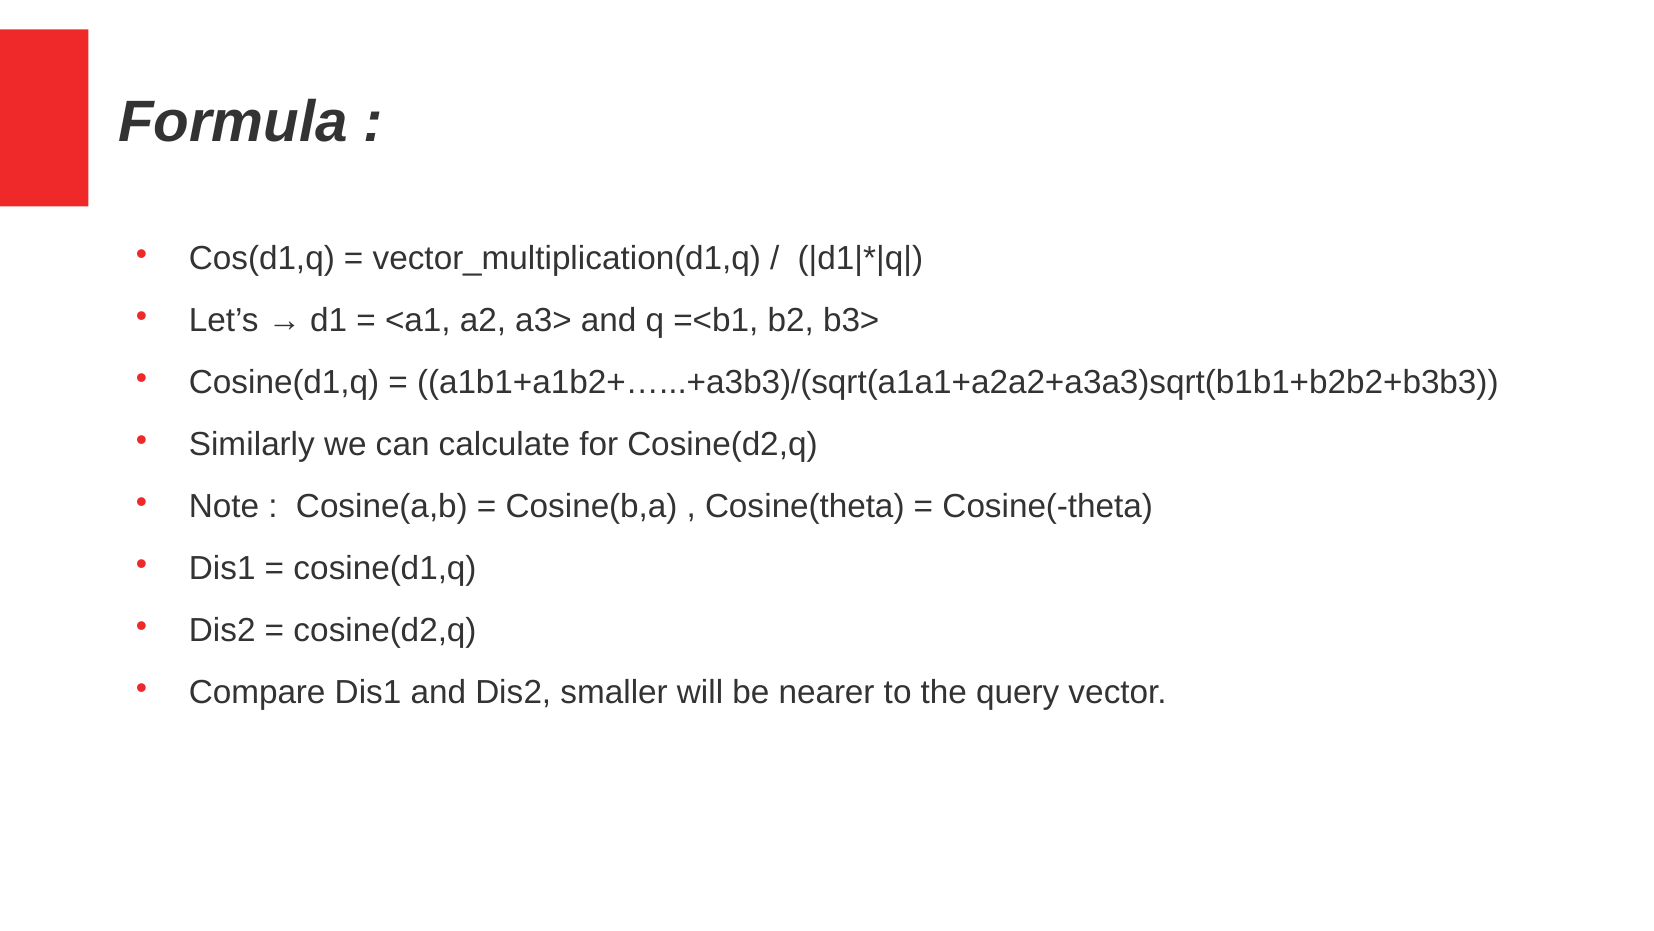

Formula :
Cos(d1,q) = vector_multiplication(d1,q) /  (|d1|*|q|)
Let’s → d1 = <a1, a2, a3> and q =<b1, b2, b3>
Cosine(d1,q) = ((a1b1+a1b2+…...+a3b3)/(sqrt(a1a1+a2a2+a3a3)sqrt(b1b1+b2b2+b3b3))
Similarly we can calculate for Cosine(d2,q)
Note :  Cosine(a,b) = Cosine(b,a) , Cosine(theta) = Cosine(-theta)
Dis1 = cosine(d1,q)
Dis2 = cosine(d2,q)
Compare Dis1 and Dis2, smaller will be nearer to the query vector.